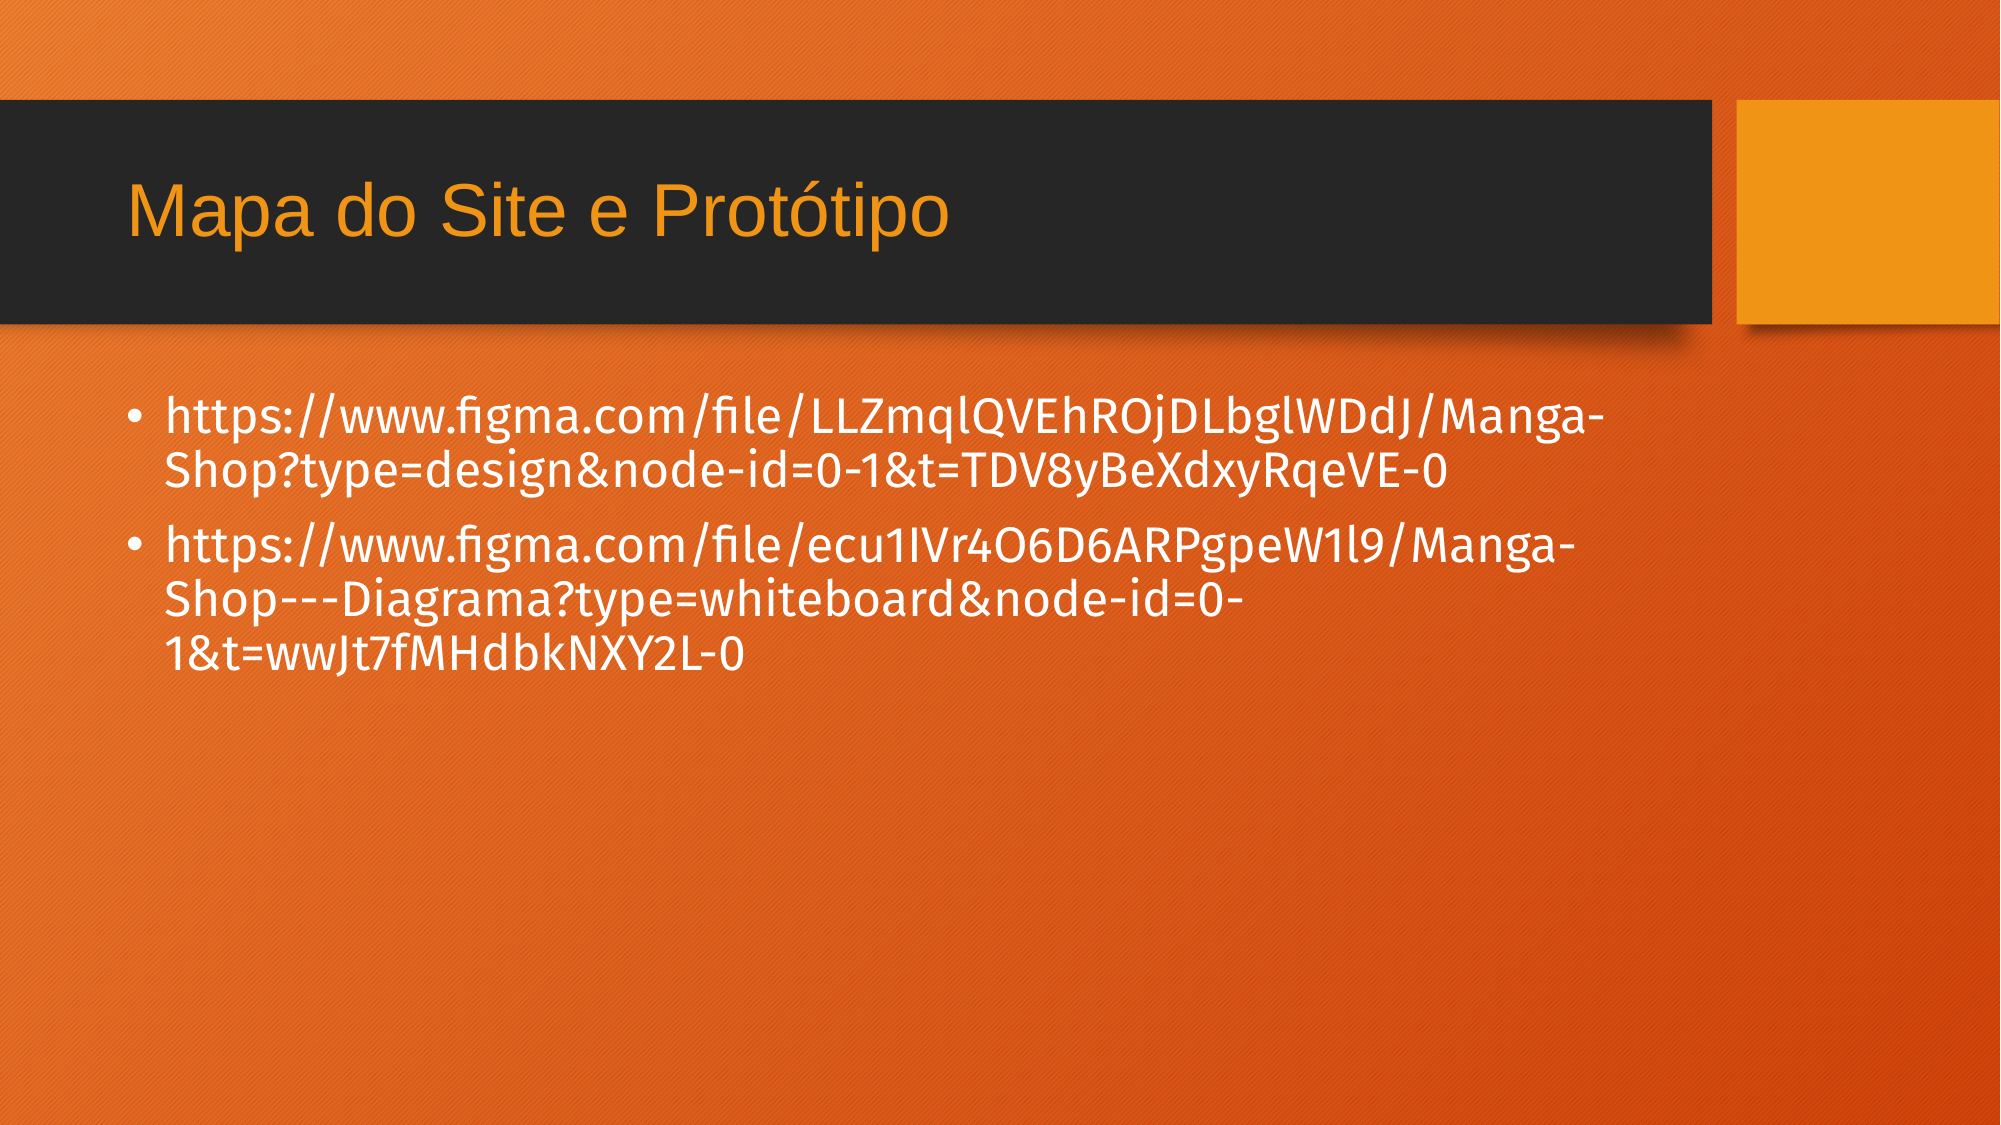

# Mapa do Site e Protótipo
https://www.figma.com/file/LLZmqlQVEhROjDLbglWDdJ/Manga-Shop?type=design&node-id=0-1&t=TDV8yBeXdxyRqeVE-0
https://www.figma.com/file/ecu1IVr4O6D6ARPgpeW1l9/Manga-Shop---Diagrama?type=whiteboard&node-id=0-1&t=wwJt7fMHdbkNXY2L-0